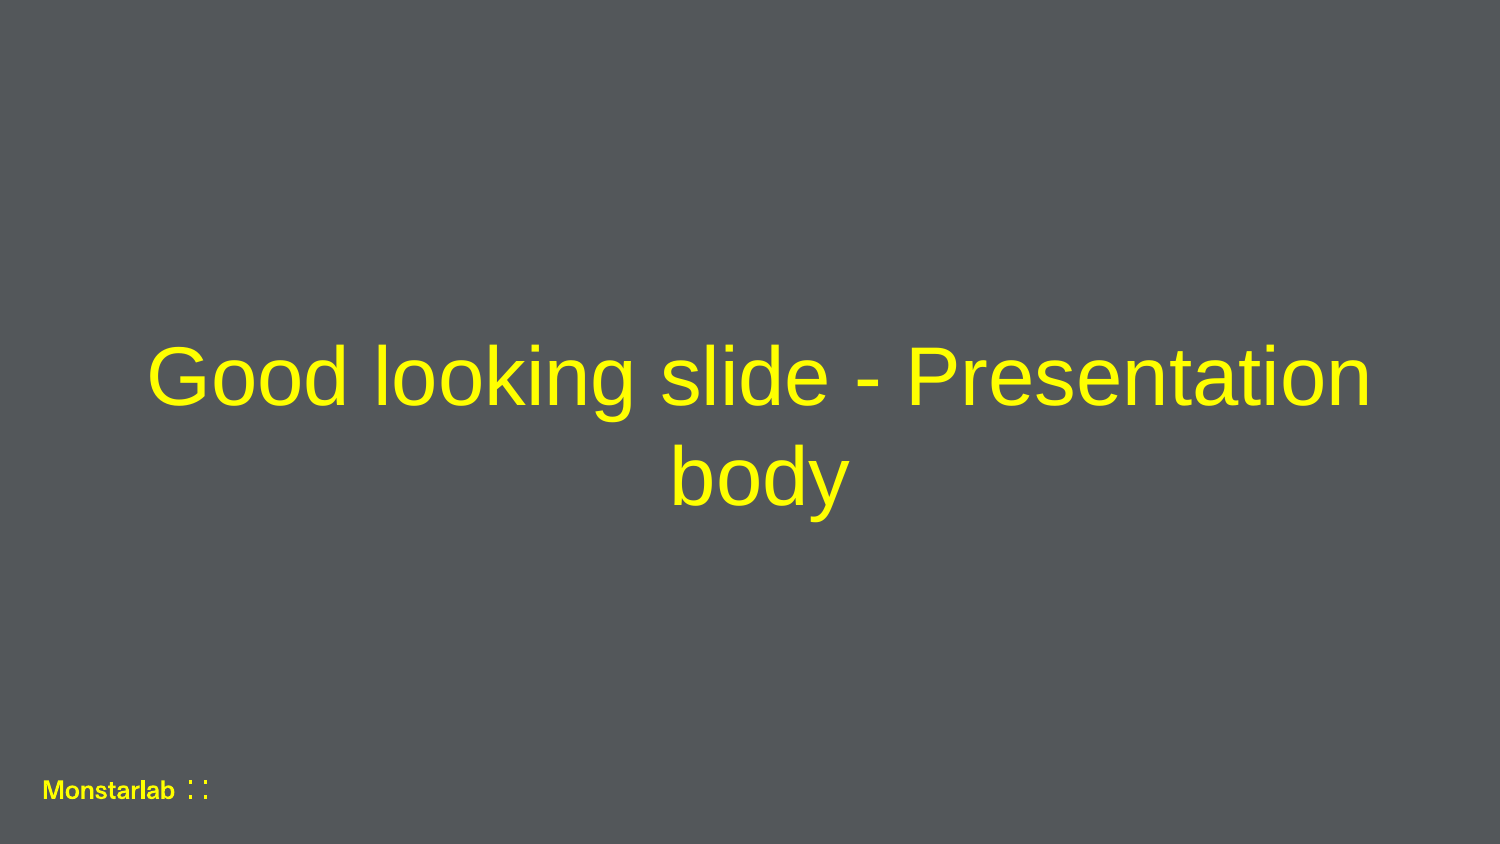

# Good looking slide - Presentation body